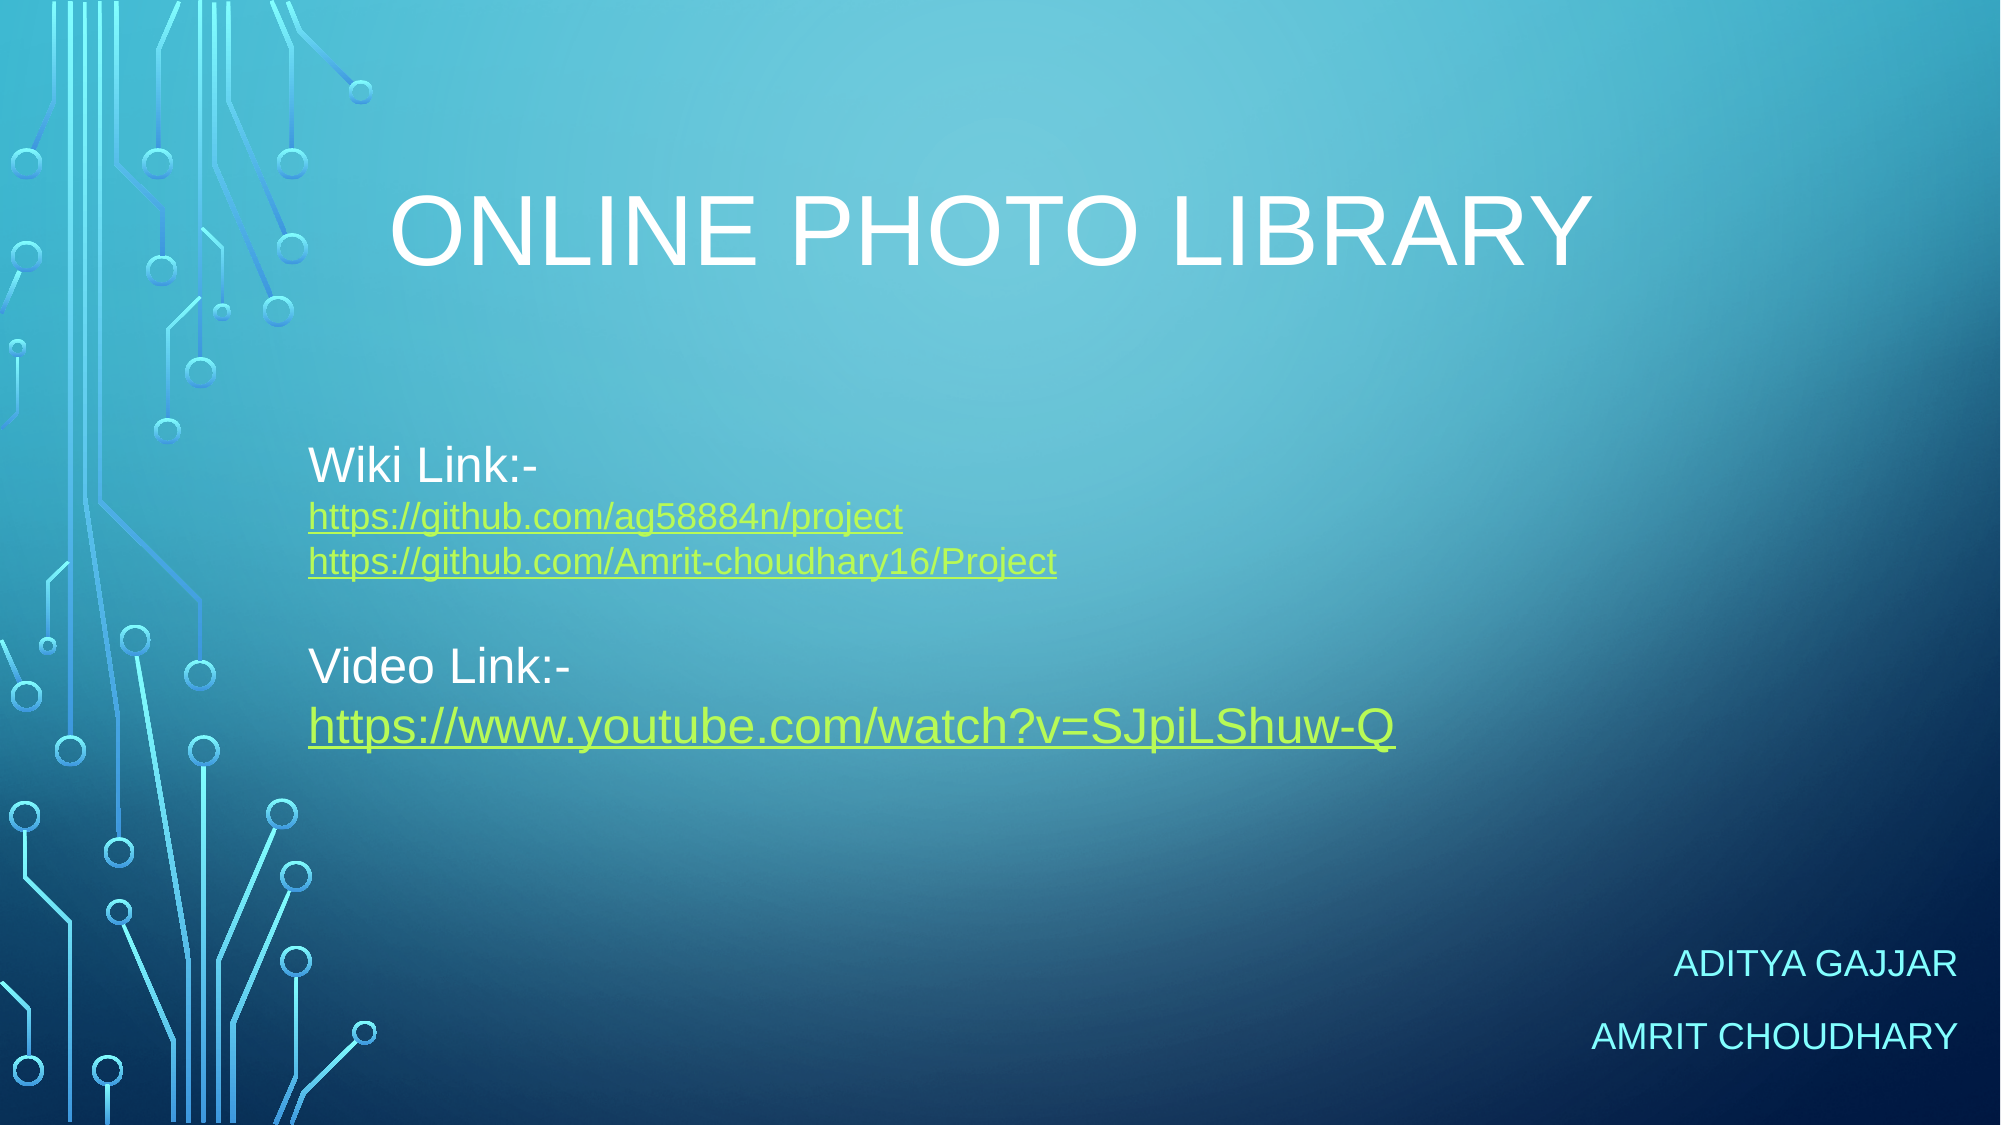

# Online Photo Library
Wiki Link:-
https://github.com/ag58884n/project
https://github.com/Amrit-choudhary16/Project
Video Link:-
https://www.youtube.com/watch?v=SJpiLShuw-Q
Aditya gajjar
Amrit Choudhary